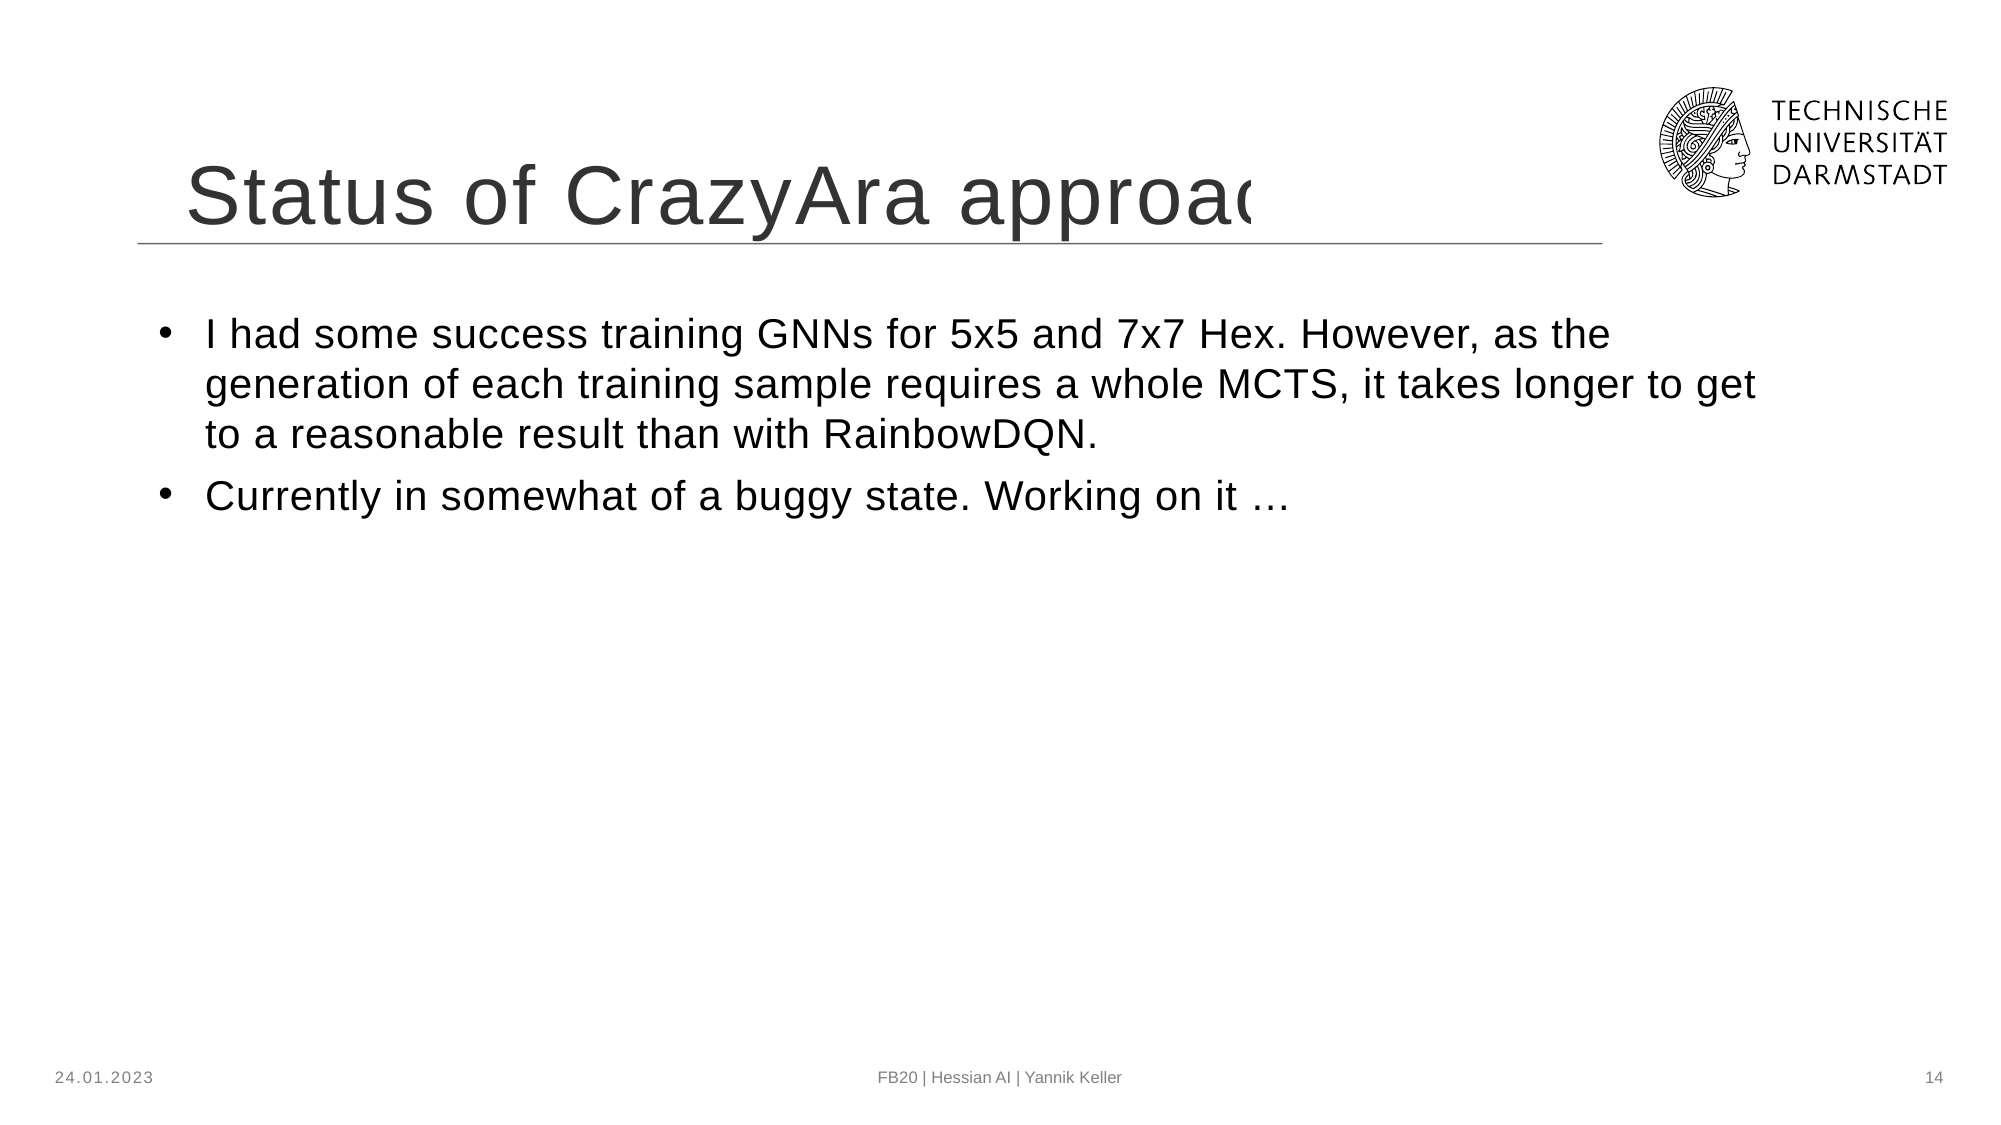

Status of CrazyAra approach
I had some success training GNNs for 5x5 and 7x7 Hex. However, as the generation of each training sample requires a whole MCTS, it takes longer to get to a reasonable result than with RainbowDQN.
Currently in somewhat of a buggy state. Working on it …

24.01.2023
FB20 | Hessian AI | Yannik Keller
14